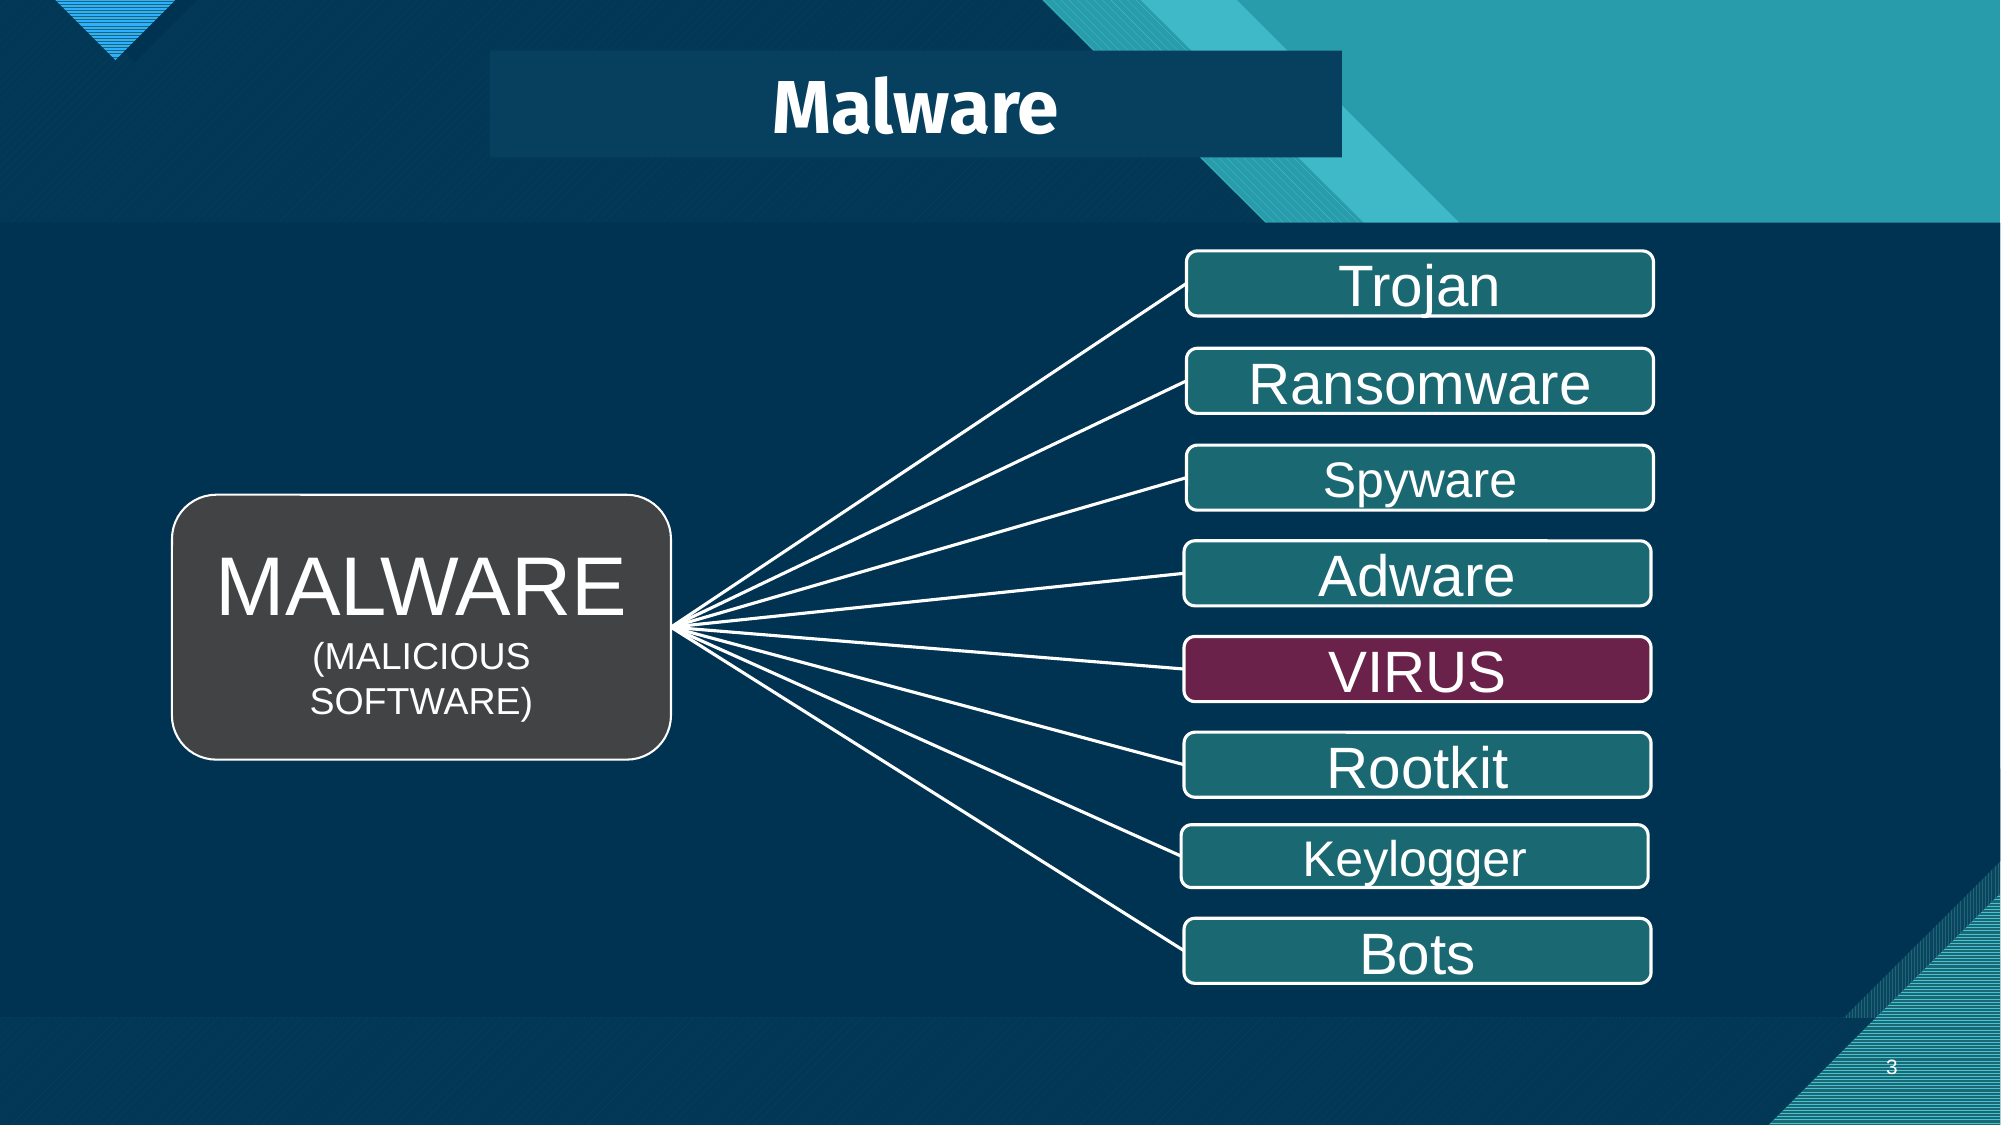

Malware
Trojan
Ransomware
Spyware
MALWARE
(MALICIOUS SOFTWARE)
Adware
VIRUS
Rootkit

Keylogger
Bots
3